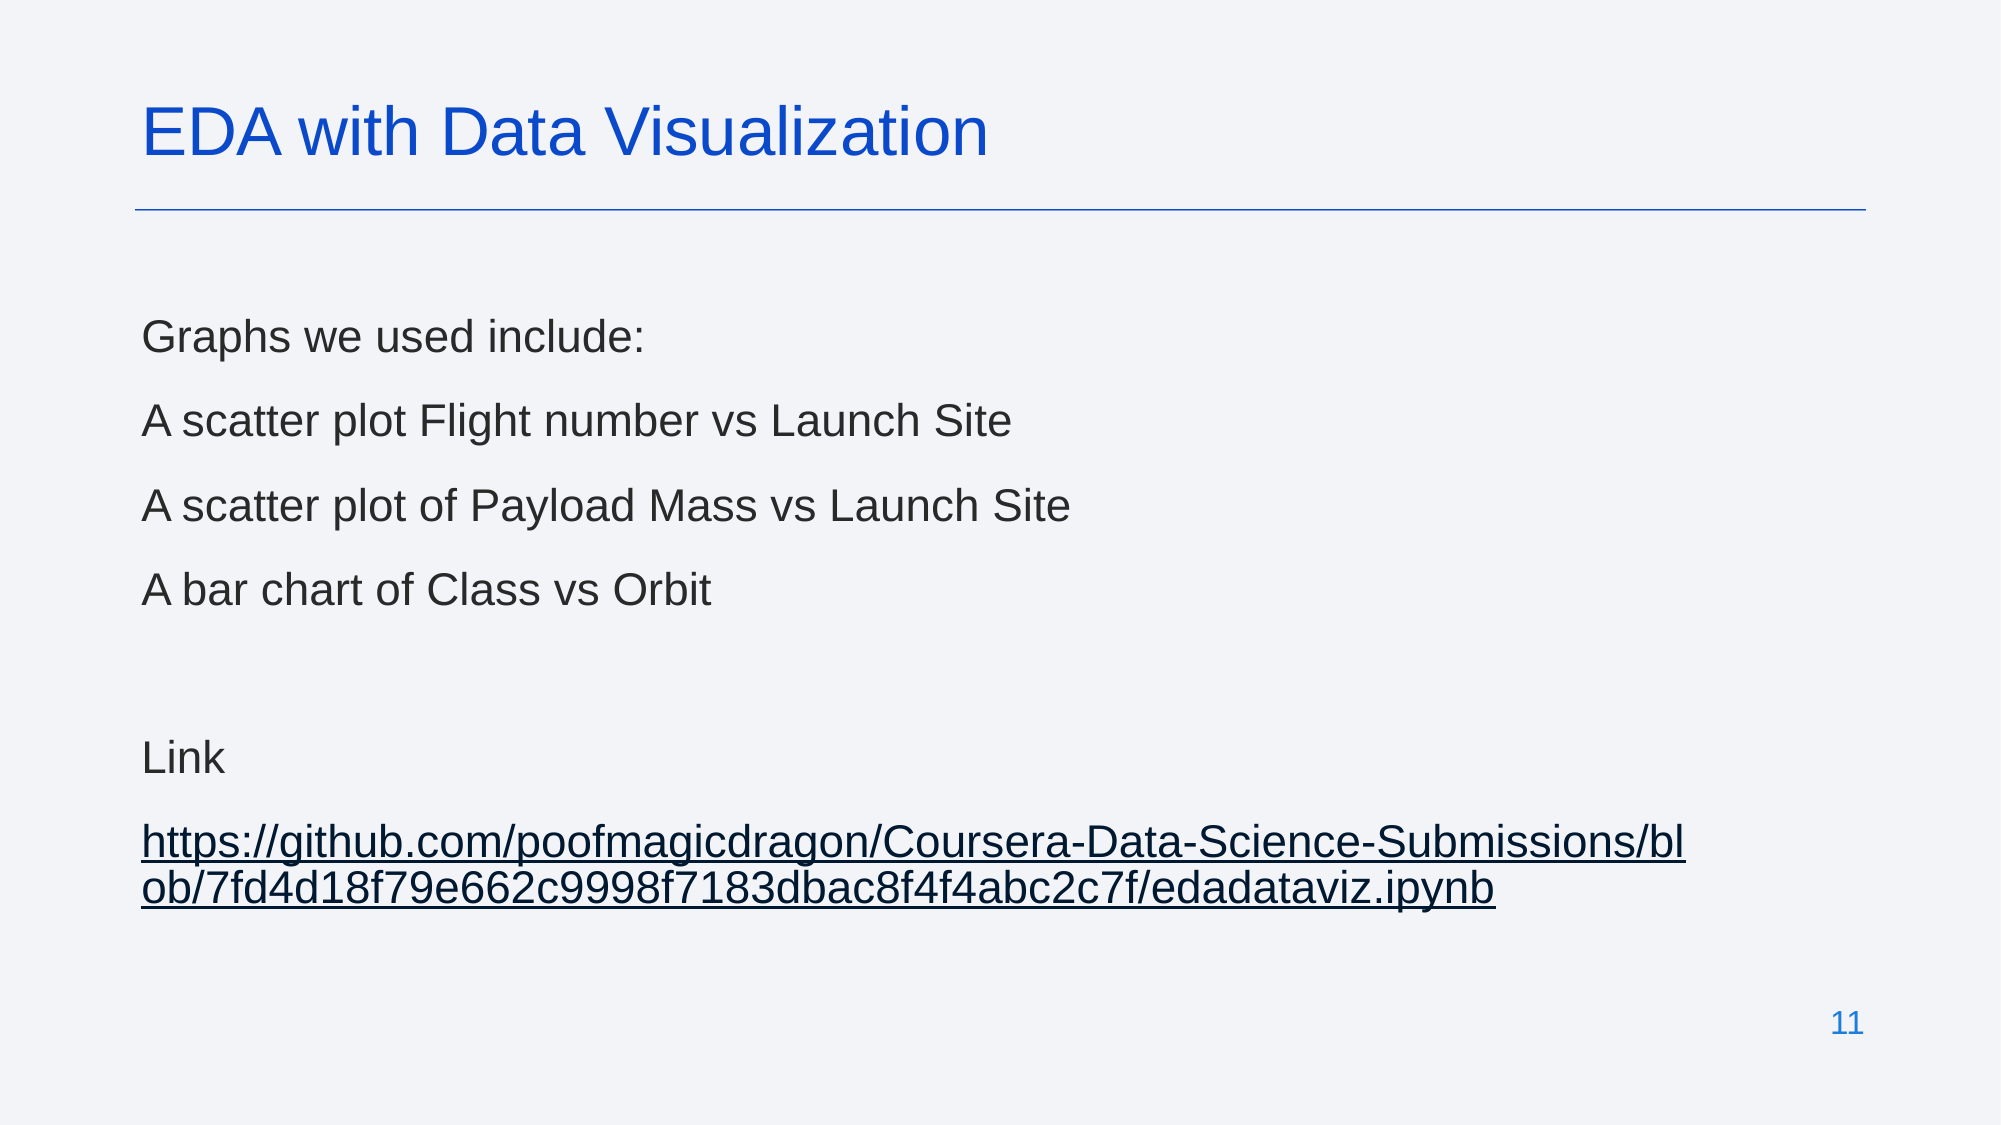

EDA with Data Visualization
Graphs we used include:
A scatter plot Flight number vs Launch Site
A scatter plot of Payload Mass vs Launch Site
A bar chart of Class vs Orbit

Link
https://github.com/poofmagicdragon/Coursera-Data-Science-Submissions/blob/7fd4d18f79e662c9998f7183dbac8f4f4abc2c7f/edadataviz.ipynb

11